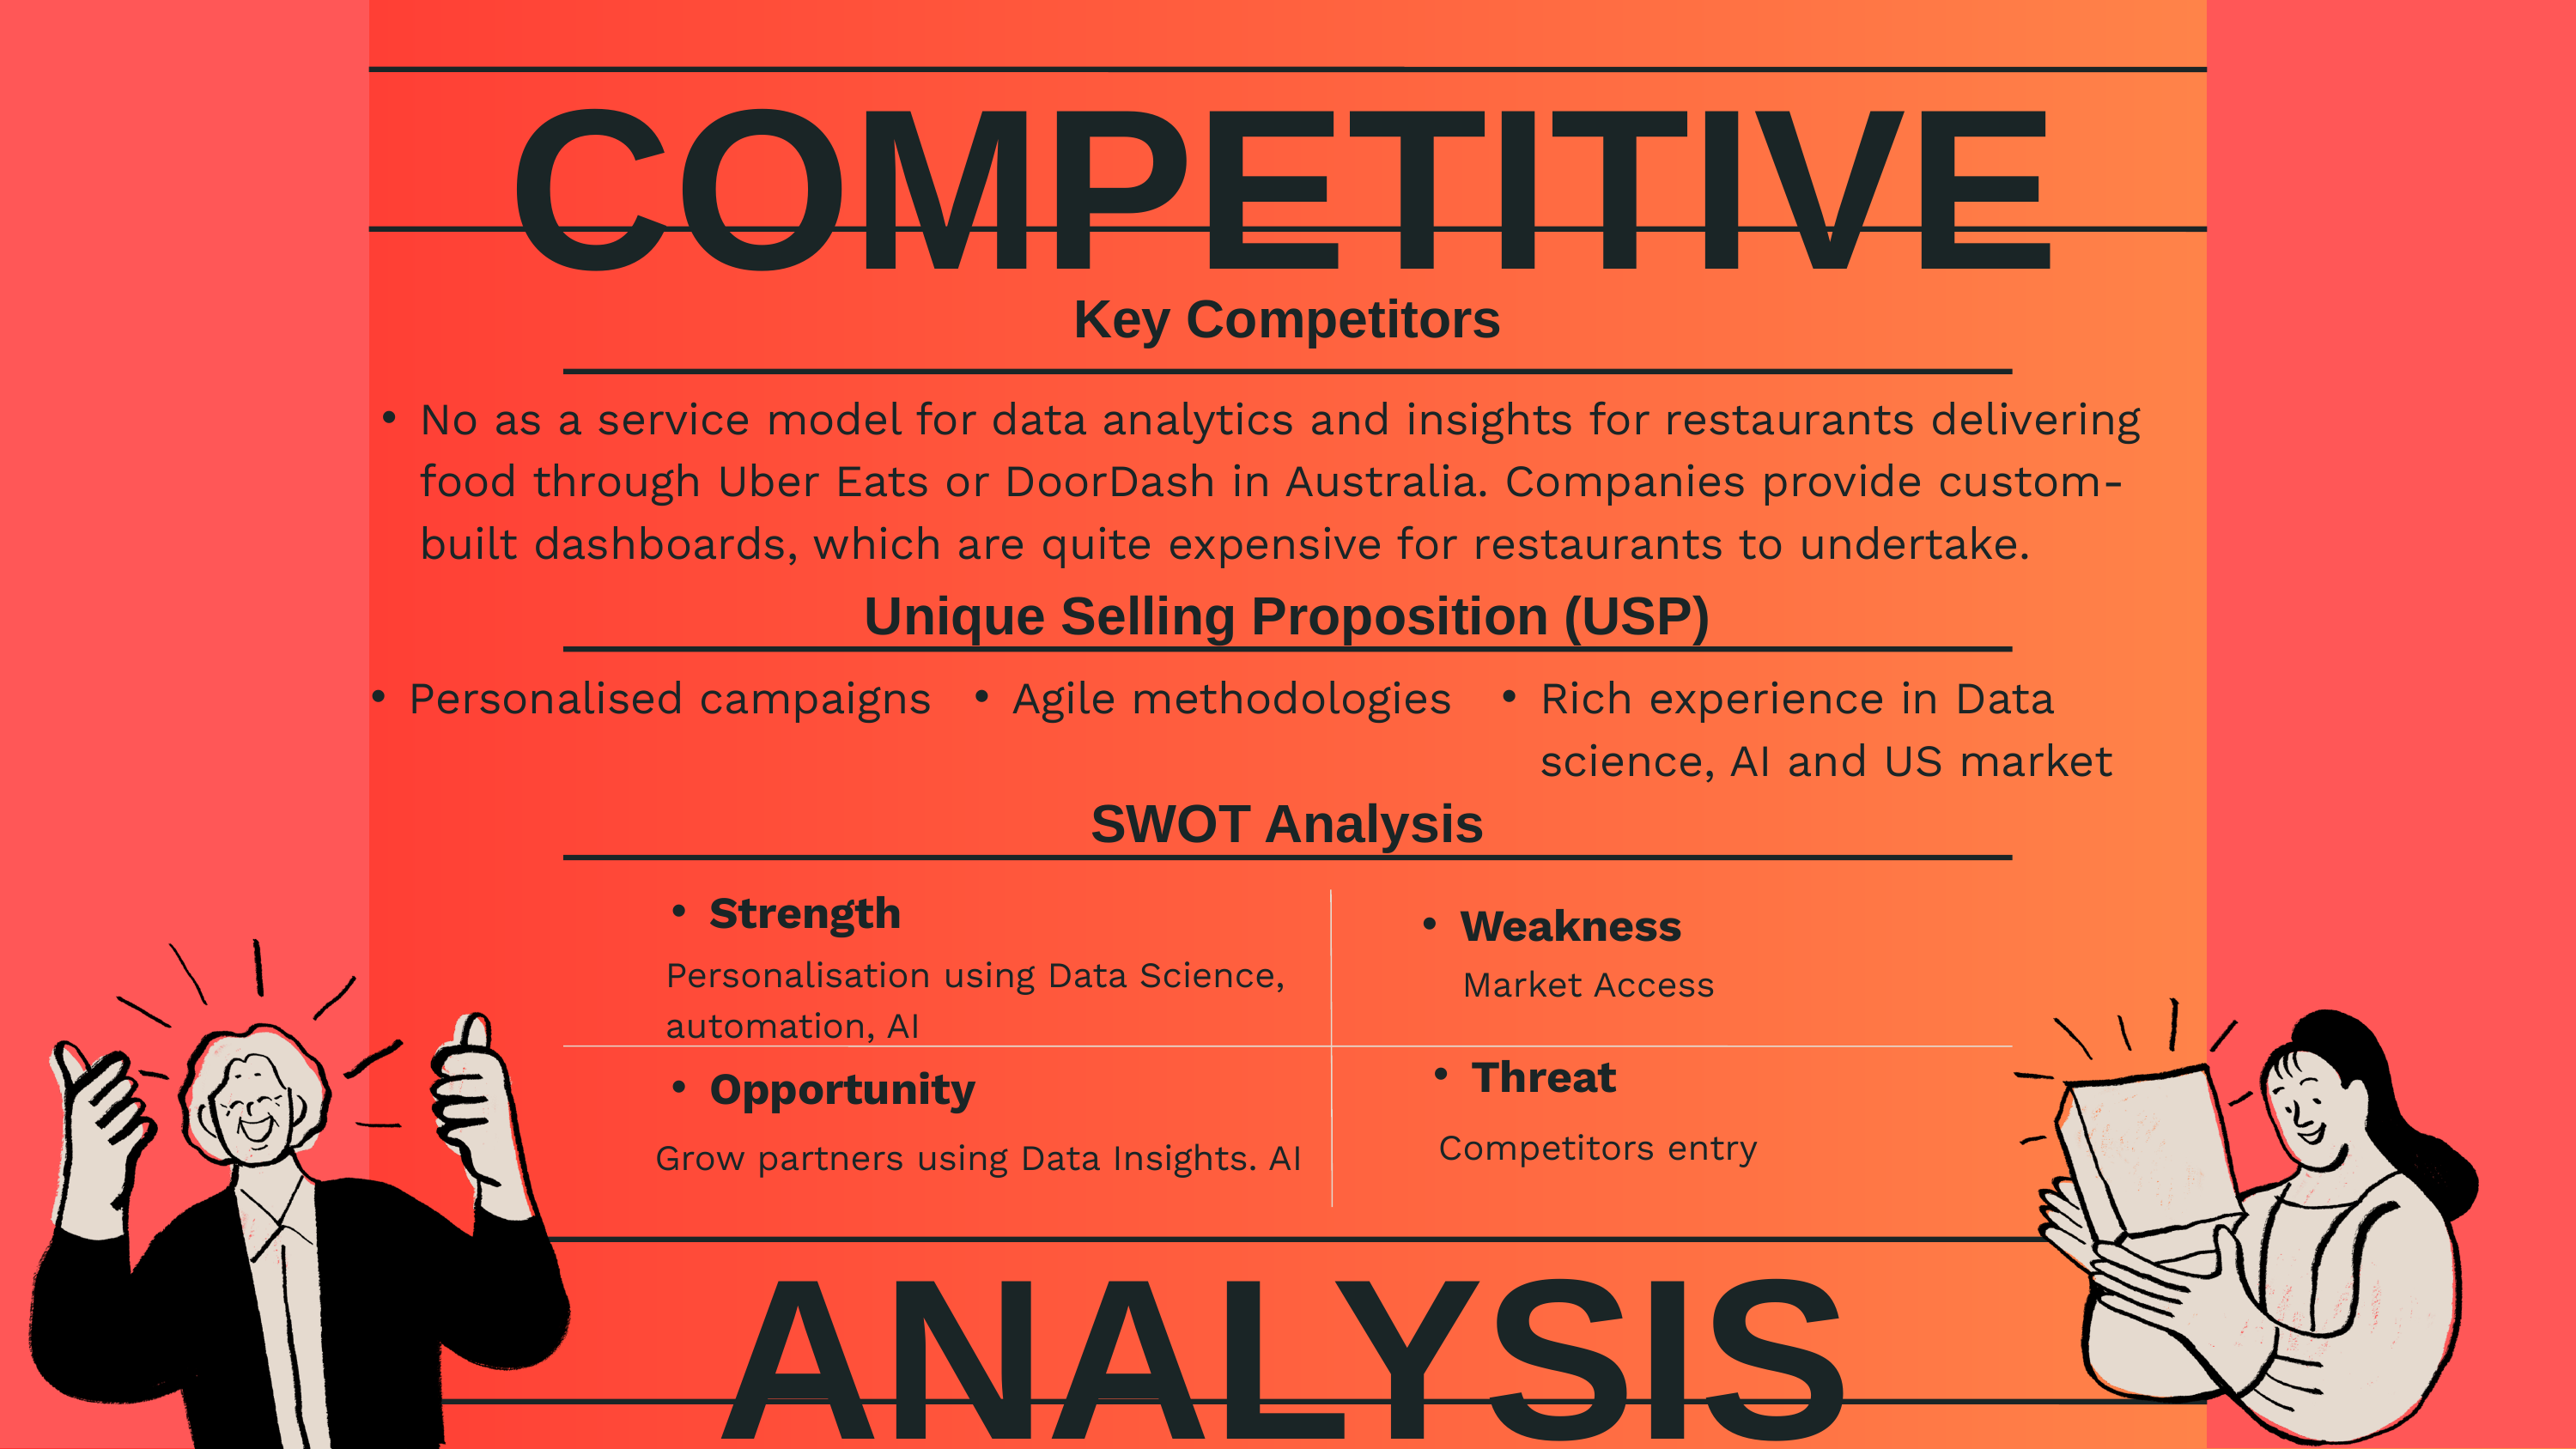

COMPETITIVE

Key Competitors

No as a service model for data analytics and insights for restaurants delivering food through Uber Eats or DoorDash in Australia. Companies provide custom-built dashboards, which are quite expensive for restaurants to undertake.
Unique Selling Proposition (USP)

Personalised campaigns
Agile methodologies
Rich experience in Data science, AI and US market
SWOT Analysis

Strength
Weakness

Personalisation using Data Science, automation, AI
Market Access

Threat

Opportunity
Competitors entry
Grow partners using Data Insights. AI
ANALYSIS